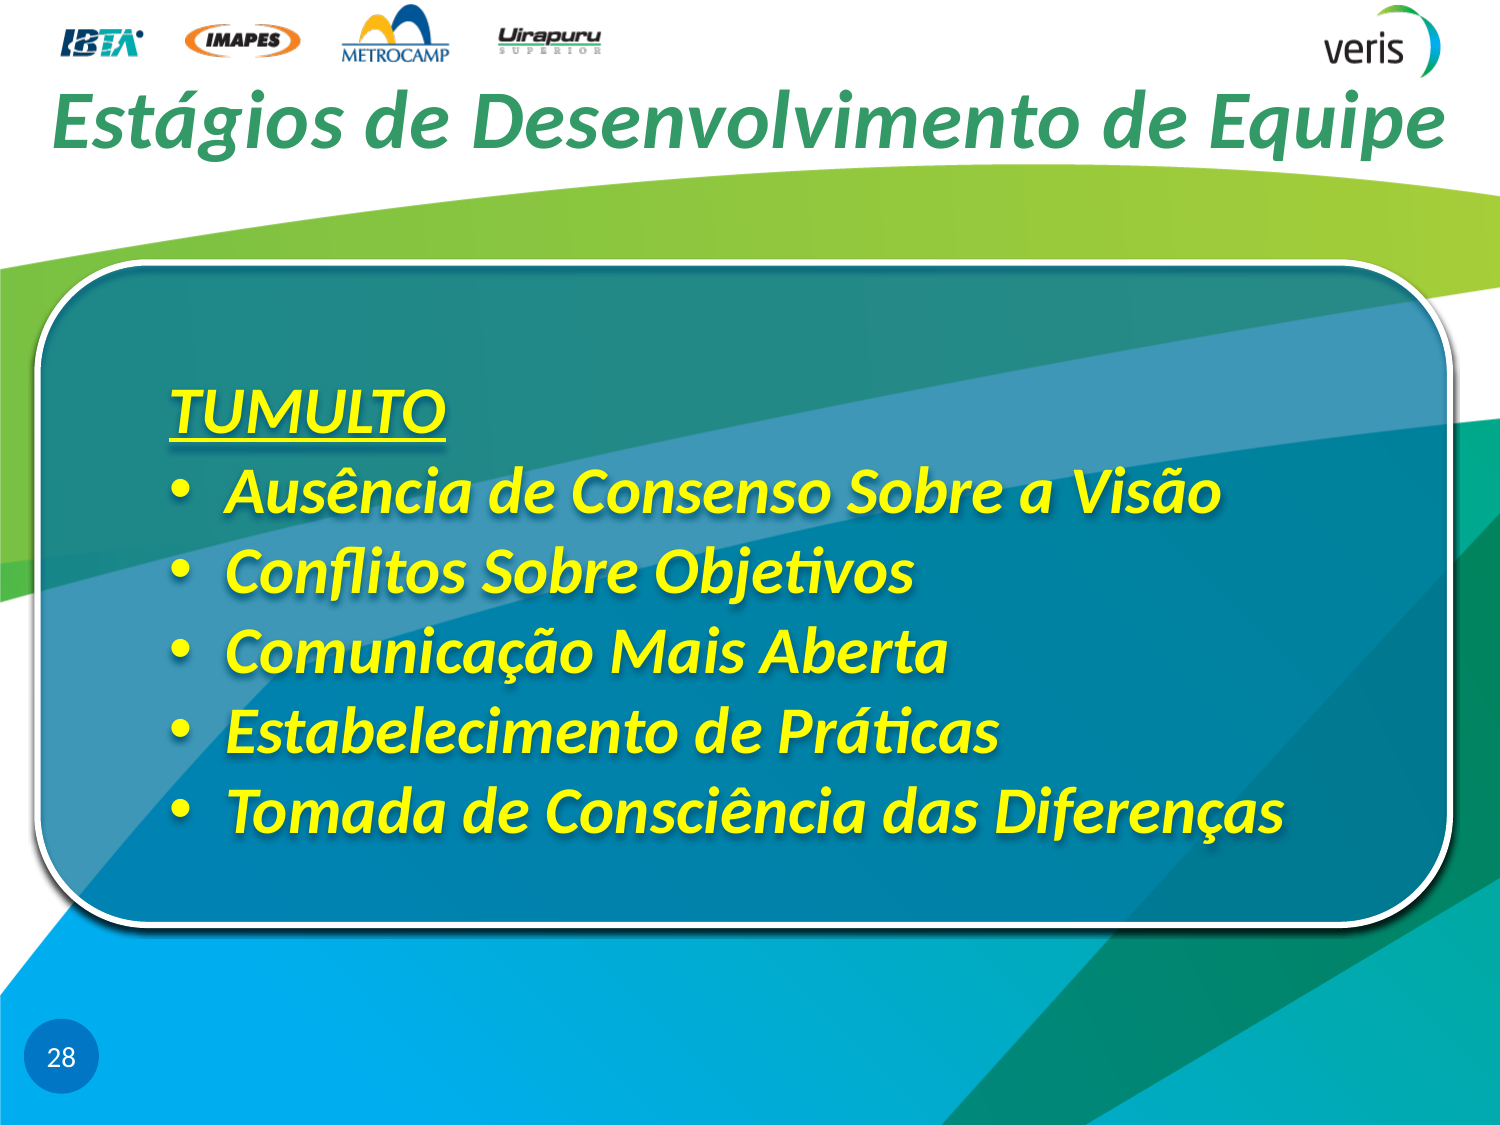

# Estágios de Desenvolvimento de Equipe

TUMULTO
Ausência de Consenso Sobre a Visão
Conflitos Sobre Objetivos
Comunicação Mais Aberta
Estabelecimento de Práticas
Tomada de Consciência das Diferenças
28